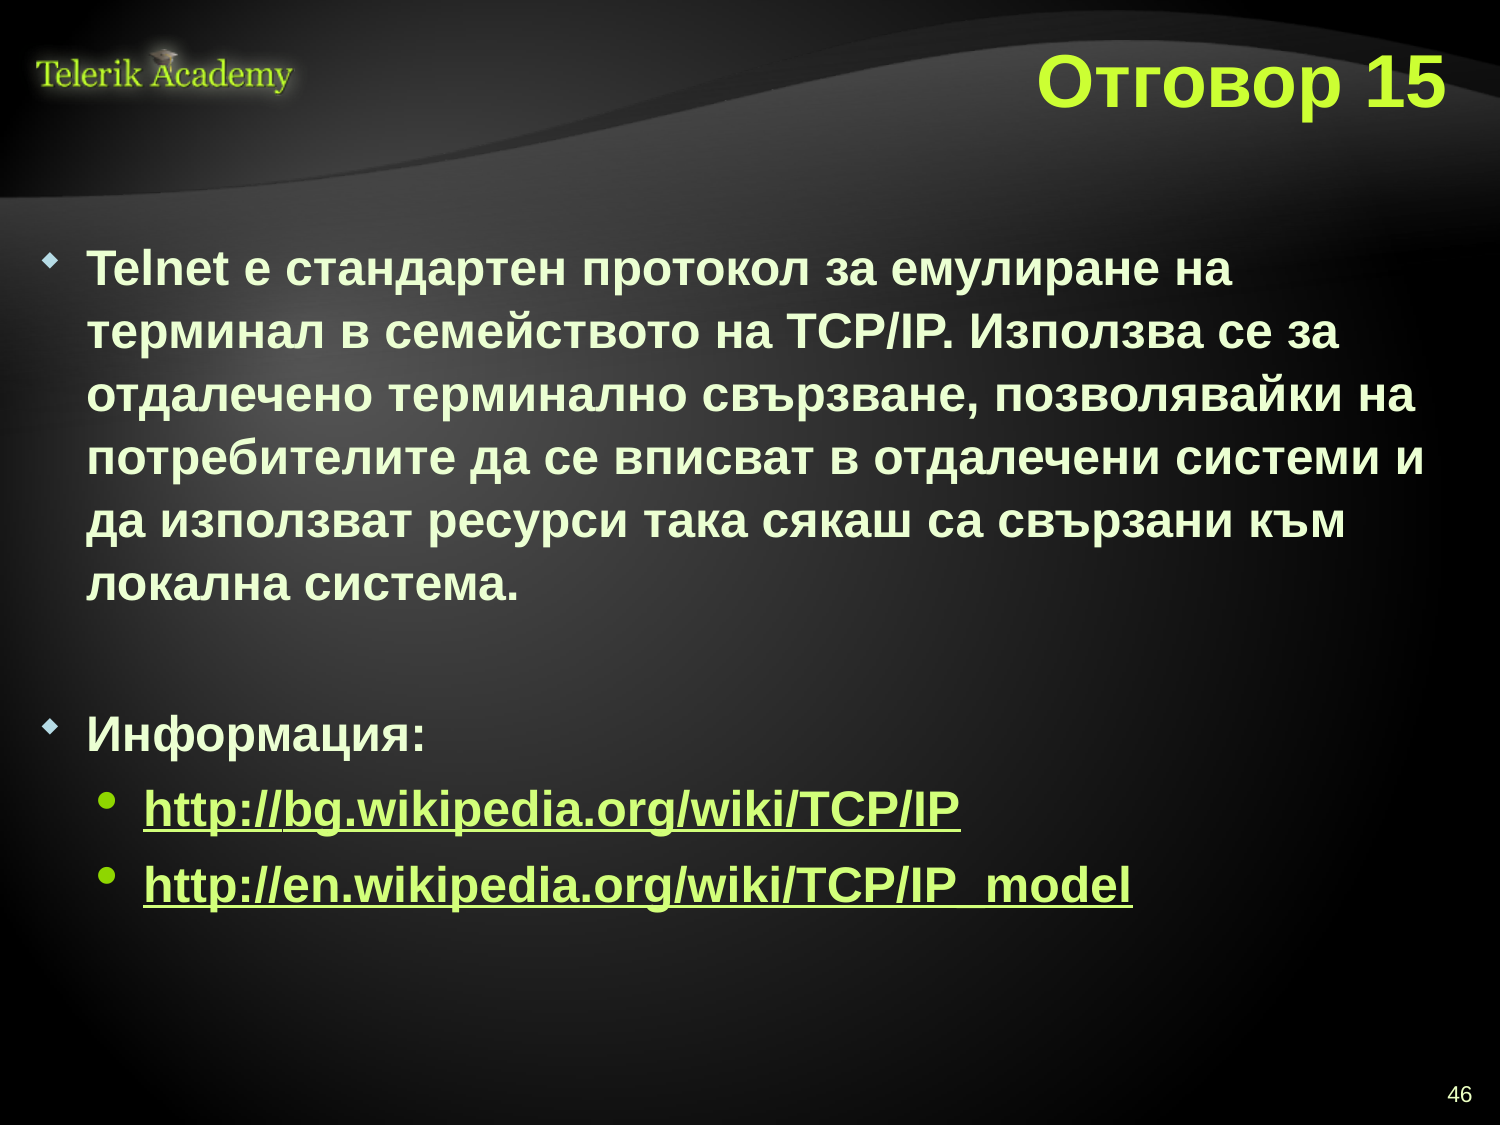

# Отговор 15
Telnet е стандартен протокол за емулиране на терминал в семейството на TCP/IP. Използва се за отдалечено терминално свързване, позволявайки на потребителите да се вписват в отдалечени системи и да използват ресурси така сякаш са свързани към локална система.

Информация:
http://bg.wikipedia.org/wiki/TCP/IP
http://en.wikipedia.org/wiki/TCP/IP_model
46